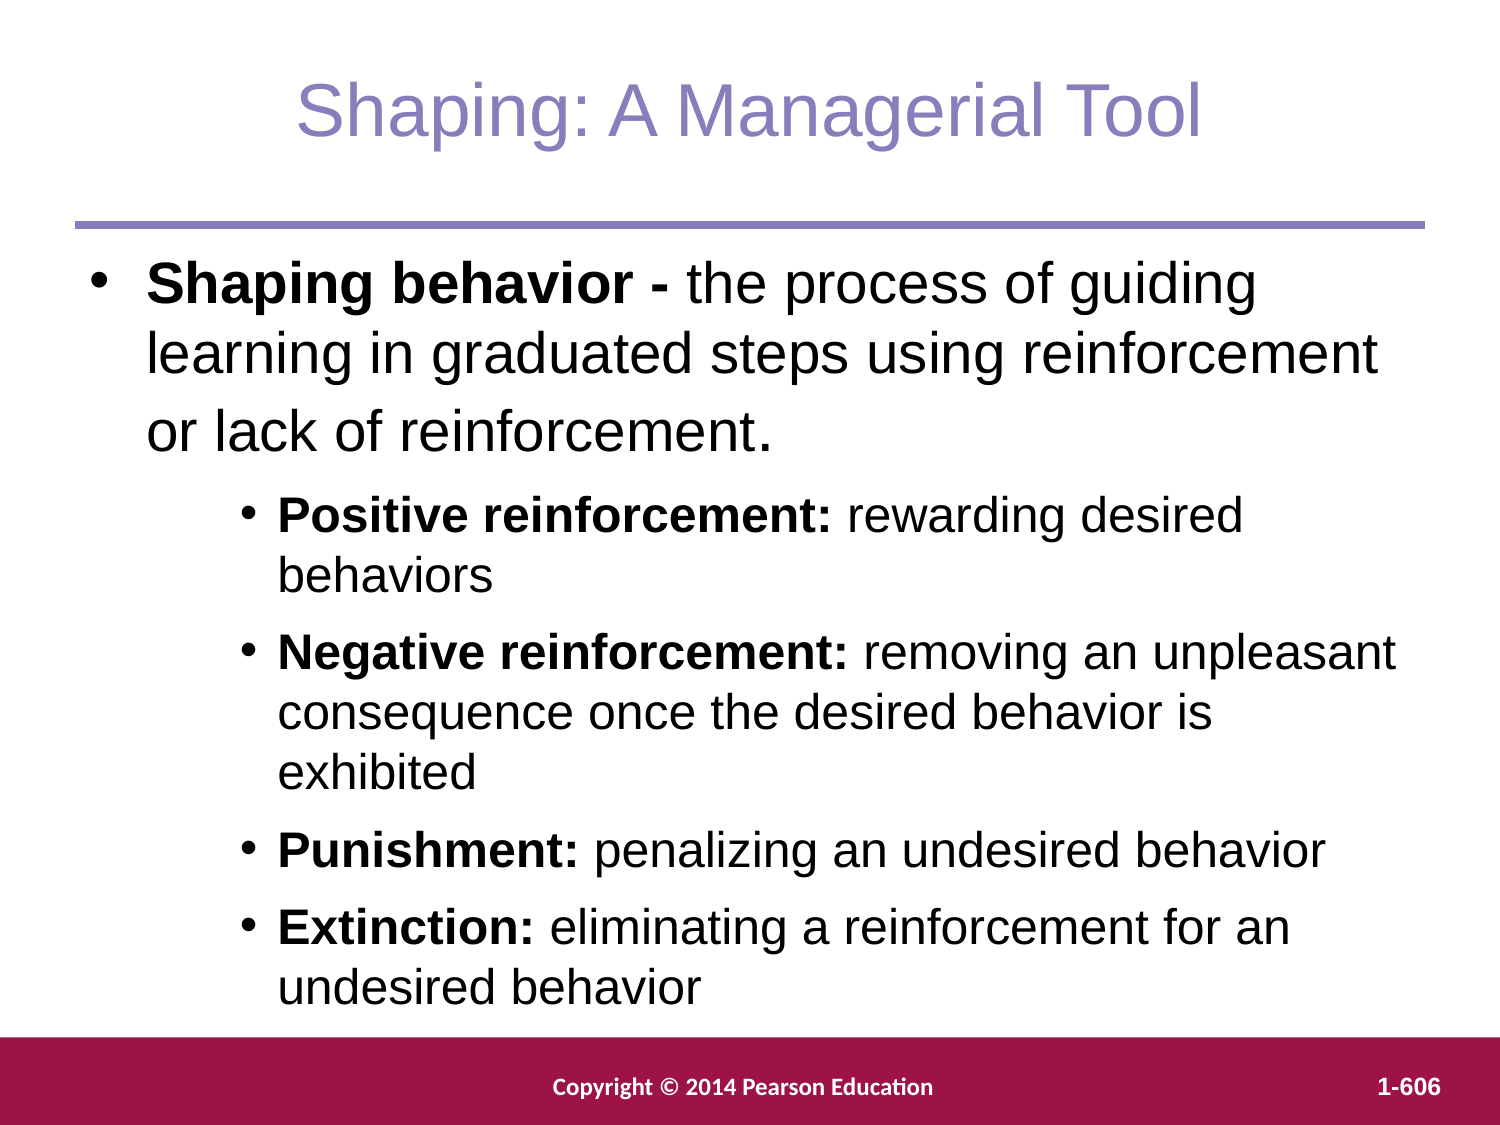

Shaping: A Managerial Tool
Shaping behavior - the process of guiding learning in graduated steps using reinforcement or lack of reinforcement.
Positive reinforcement: rewarding desired behaviors
Negative reinforcement: removing an unpleasant consequence once the desired behavior is exhibited
Punishment: penalizing an undesired behavior
Extinction: eliminating a reinforcement for an undesired behavior